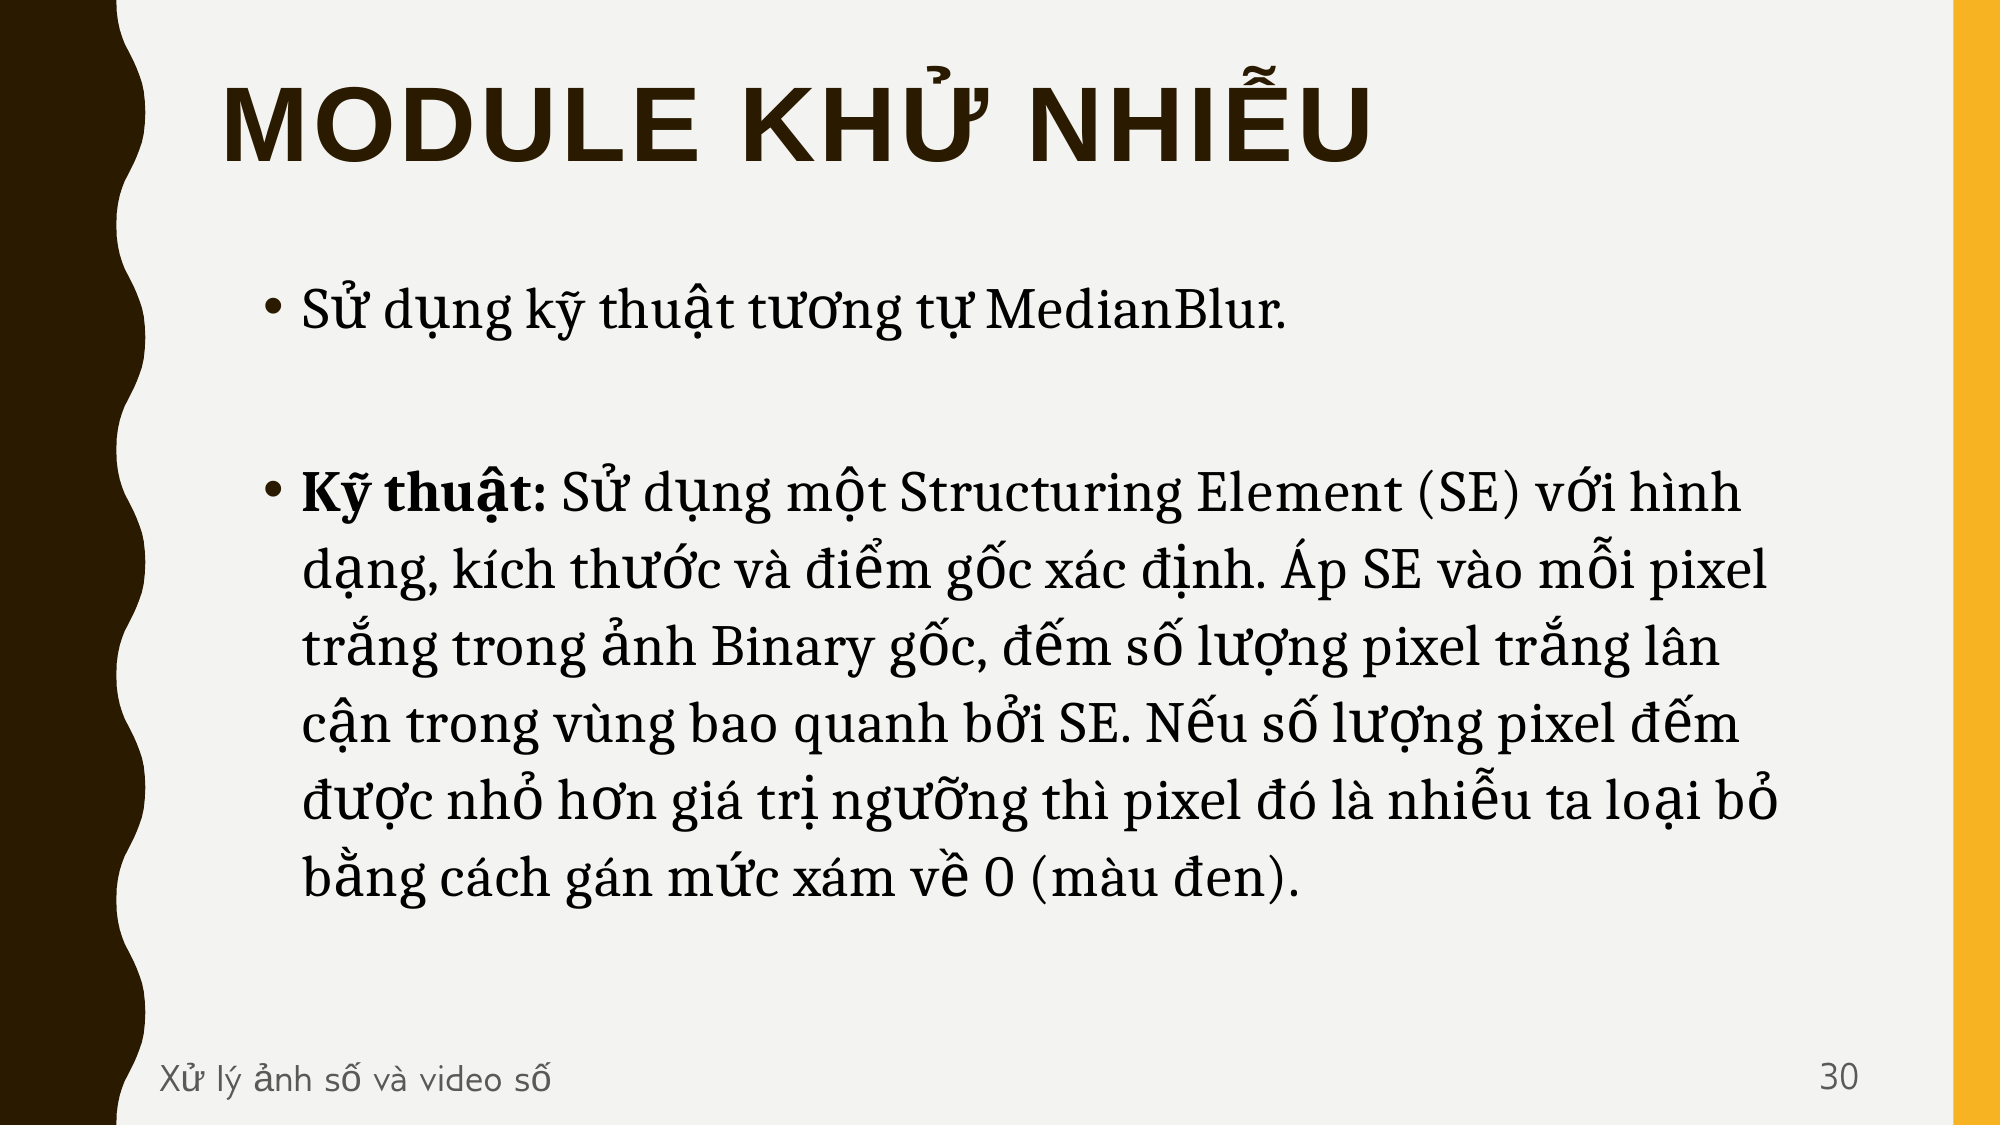

# Module khử nhiễu
Sử dụng kỹ thuật tương tự MedianBlur.

Kỹ thuật: Sử dụng một Structuring Element (SE) với hình dạng, kích thước và điểm gốc xác định. Áp SE vào mỗi pixel trắng trong ảnh Binary gốc, đếm số lượng pixel trắng lân cận trong vùng bao quanh bởi SE. Nếu số lượng pixel đếm được nhỏ hơn giá trị ngưỡng thì pixel đó là nhiễu ta loại bỏ bằng cách gán mức xám về 0 (màu đen).
30
Xử lý ảnh số và video số